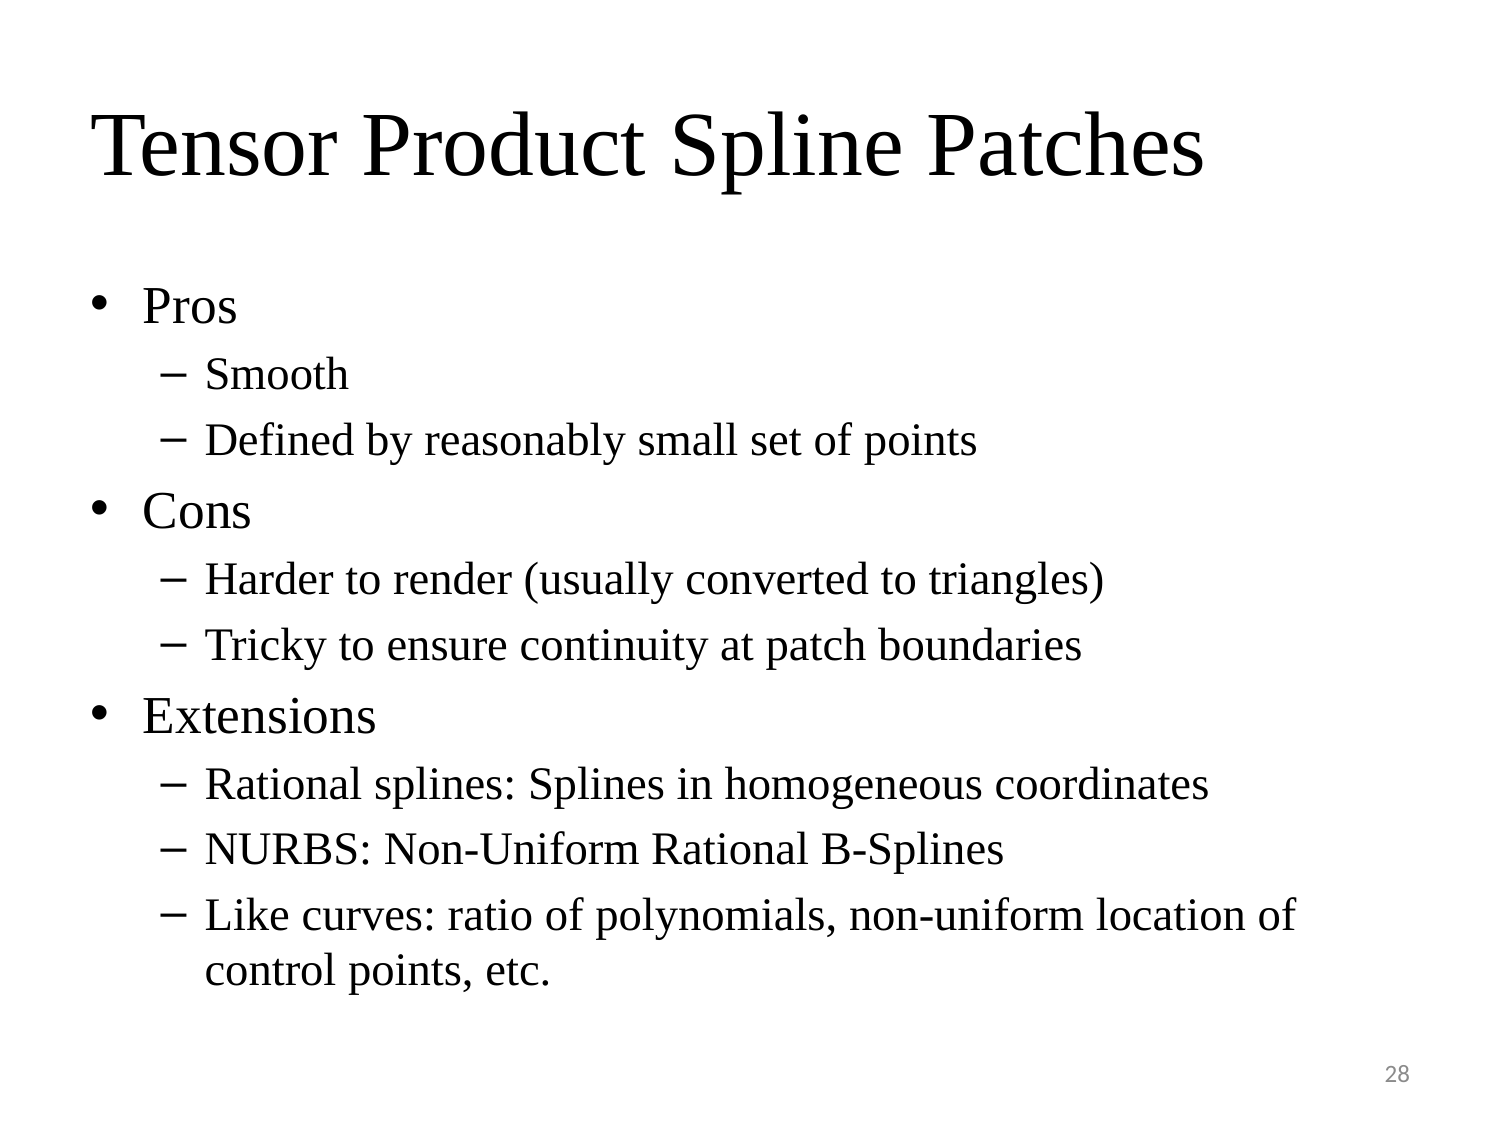

# Tensor Product Spline Patches
Pros
Smooth
Defined by reasonably small set of points
Cons
Harder to render (usually converted to triangles)
Tricky to ensure continuity at patch boundaries
Extensions
Rational splines: Splines in homogeneous coordinates
NURBS: Non-Uniform Rational B-Splines
Like curves: ratio of polynomials, non-uniform location of
control points, etc.
28